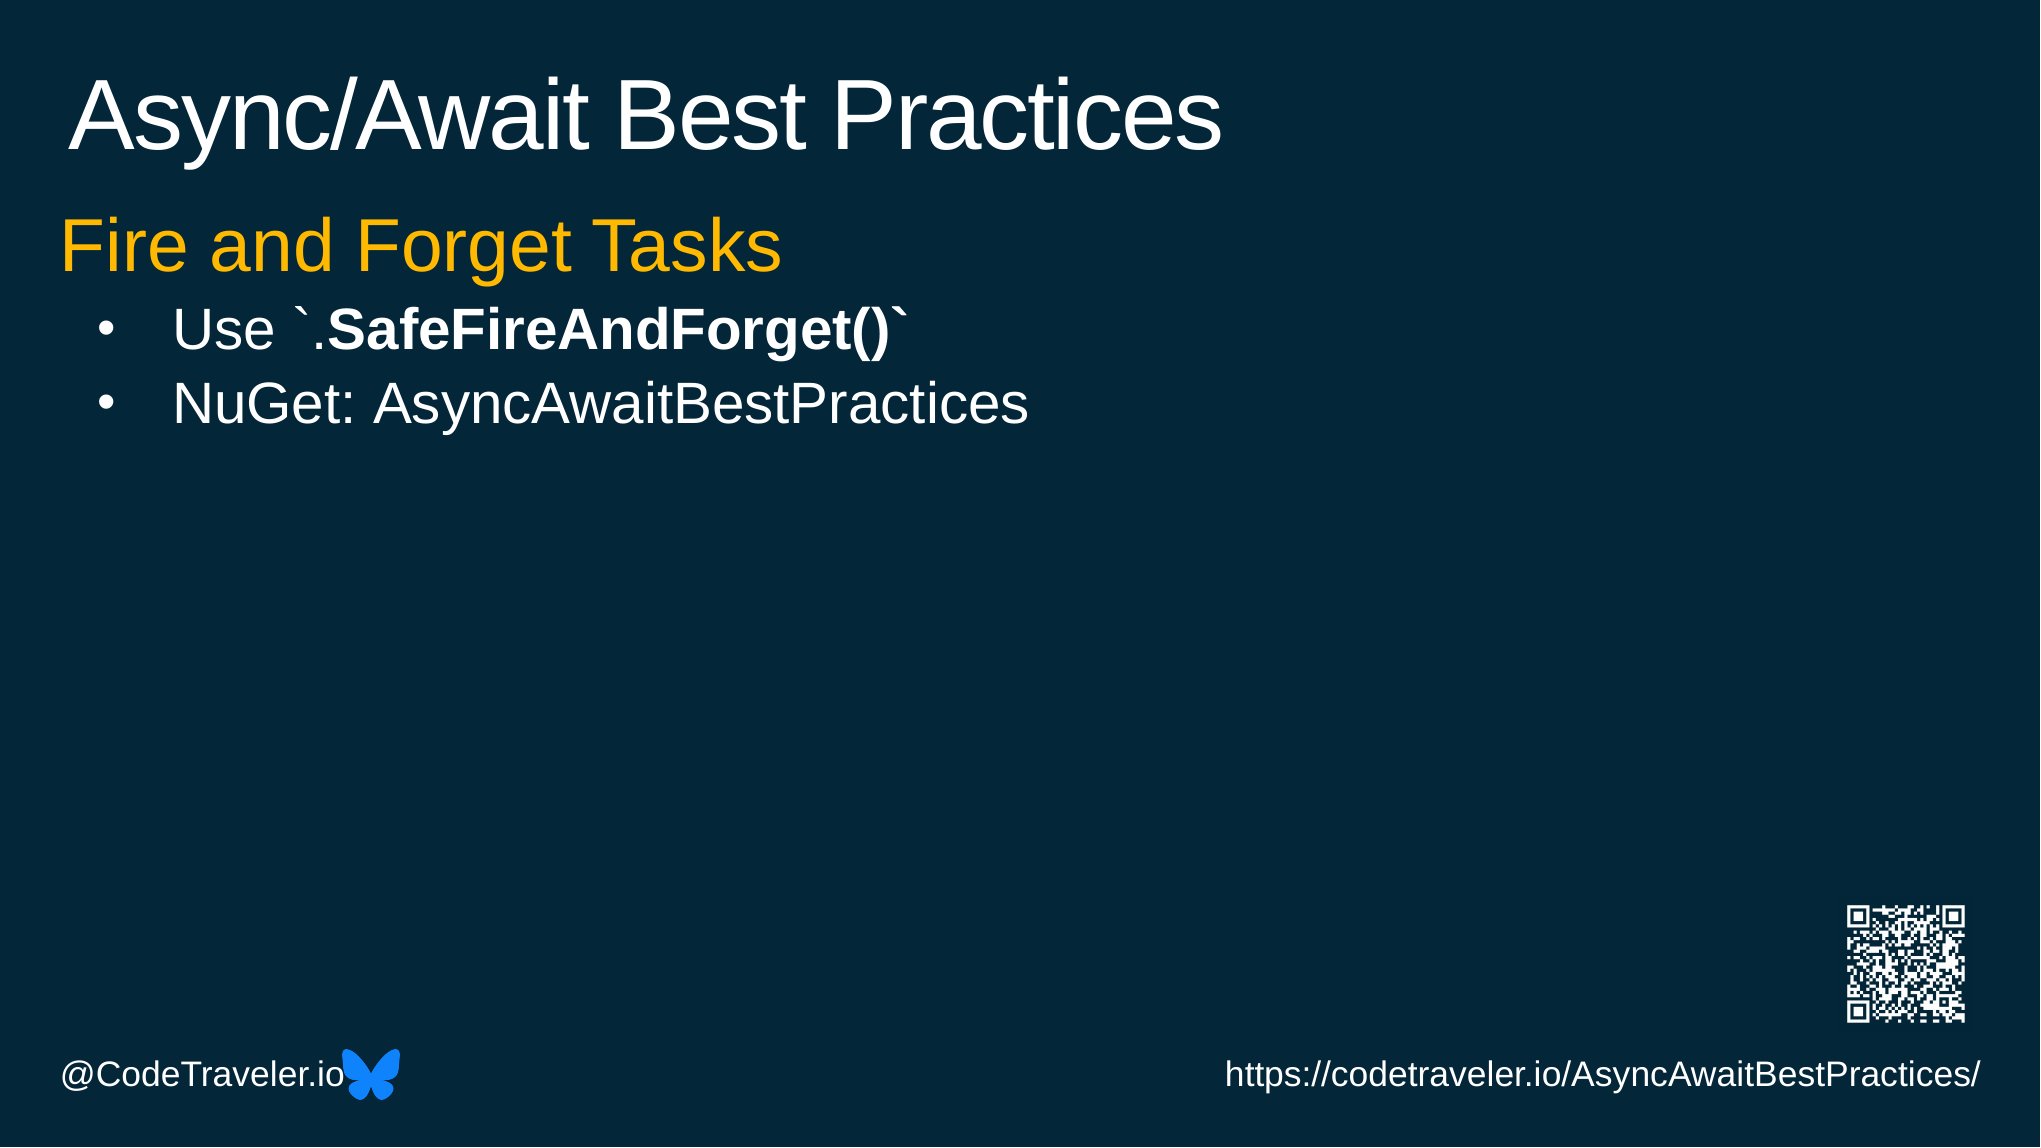

# Async/Await Best Practices
Fire and Forget Tasks
Use `.SafeFireAndForget()`
NuGet: AsyncAwaitBestPractices